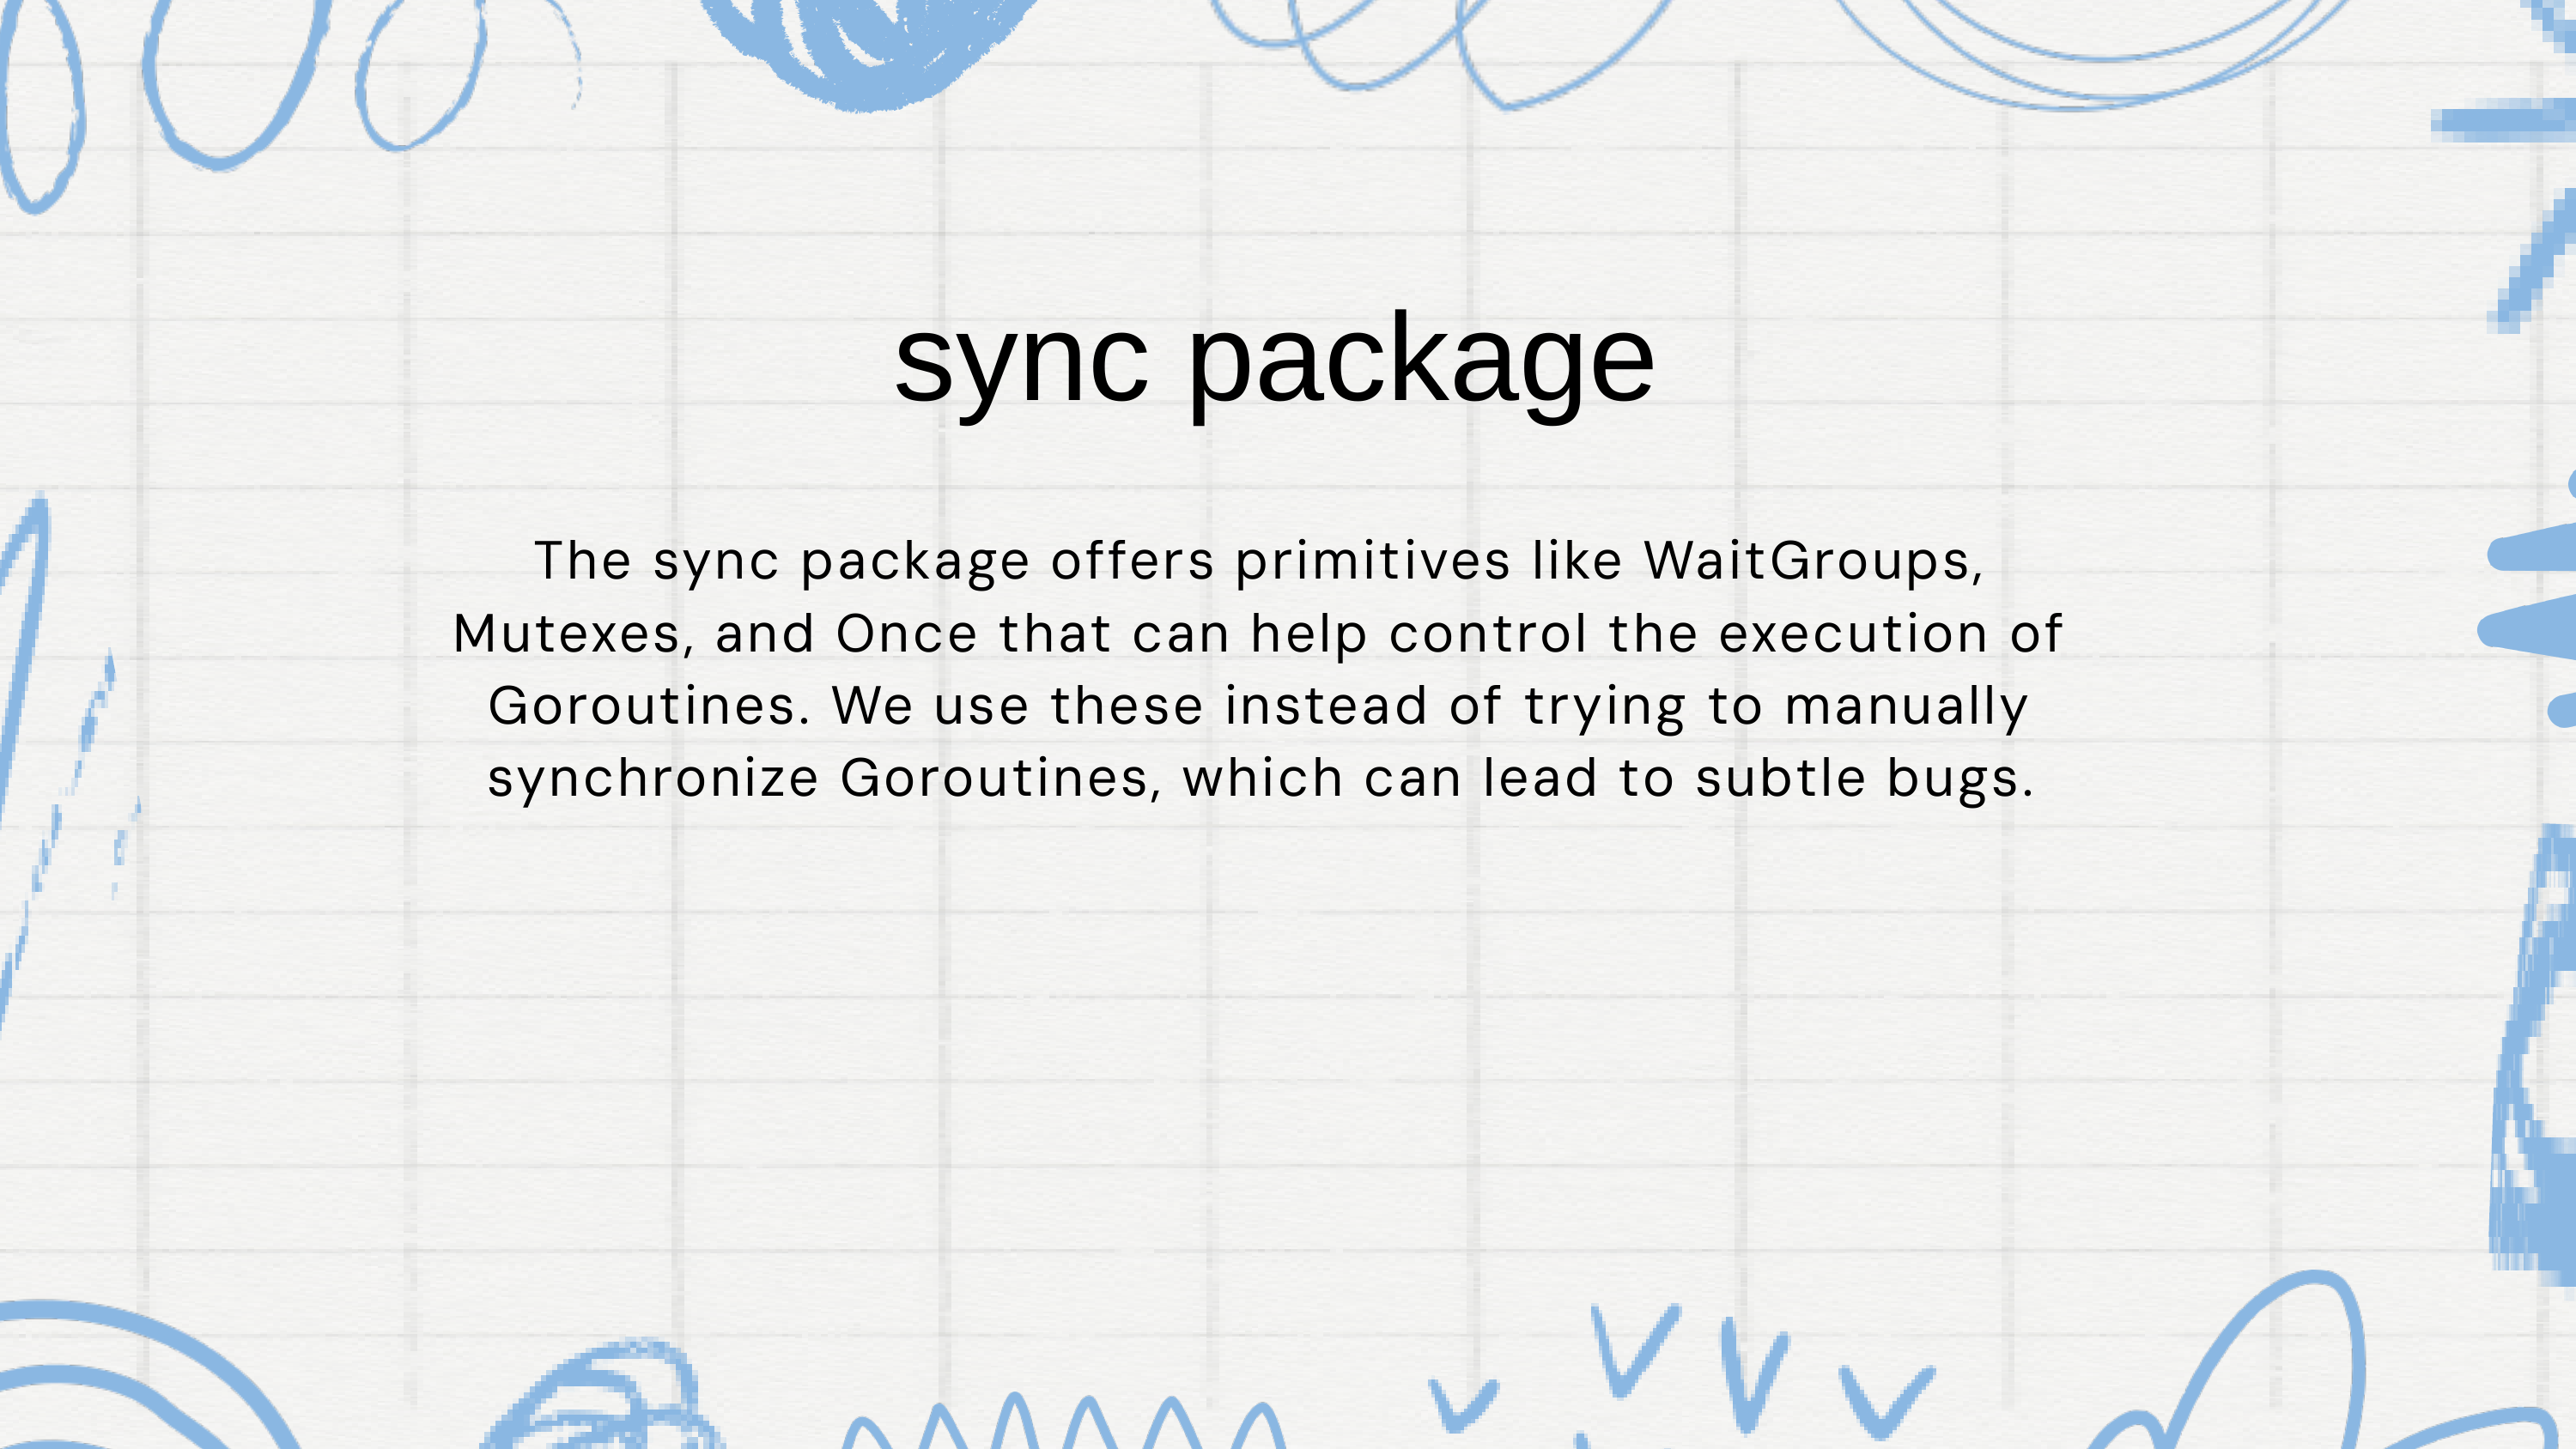

sync package

The sync package offers primitives like WaitGroups, Mutexes, and Once that can help control the execution of Goroutines. We use these instead of trying to manually synchronize Goroutines, which can lead to subtle bugs.